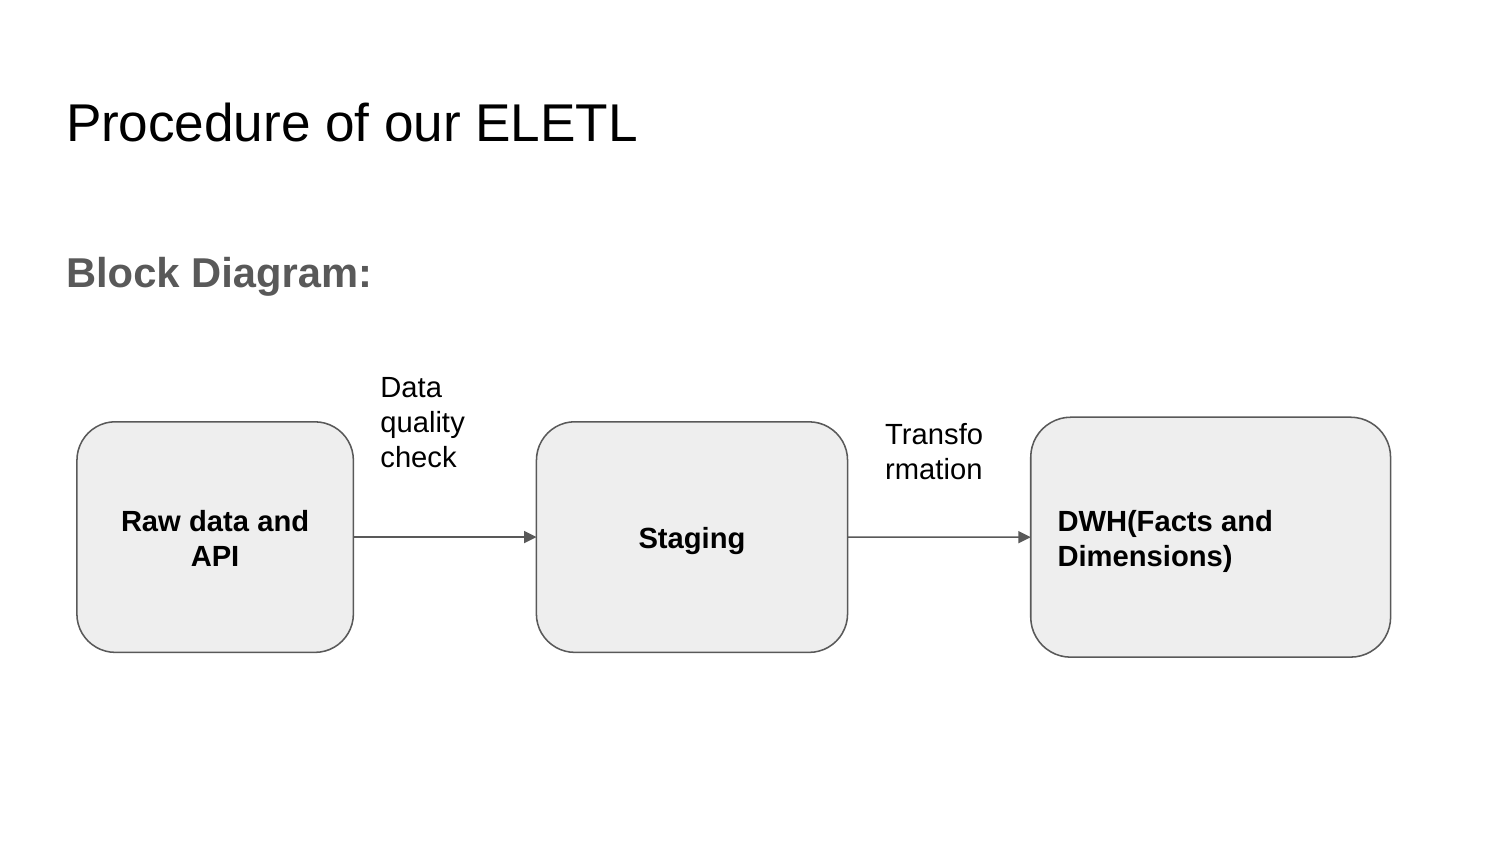

# Procedure of our ELETL

Block Diagram:

Data quality check
Transformation
DWH(Facts and Dimensions)
Raw data and API
Staging